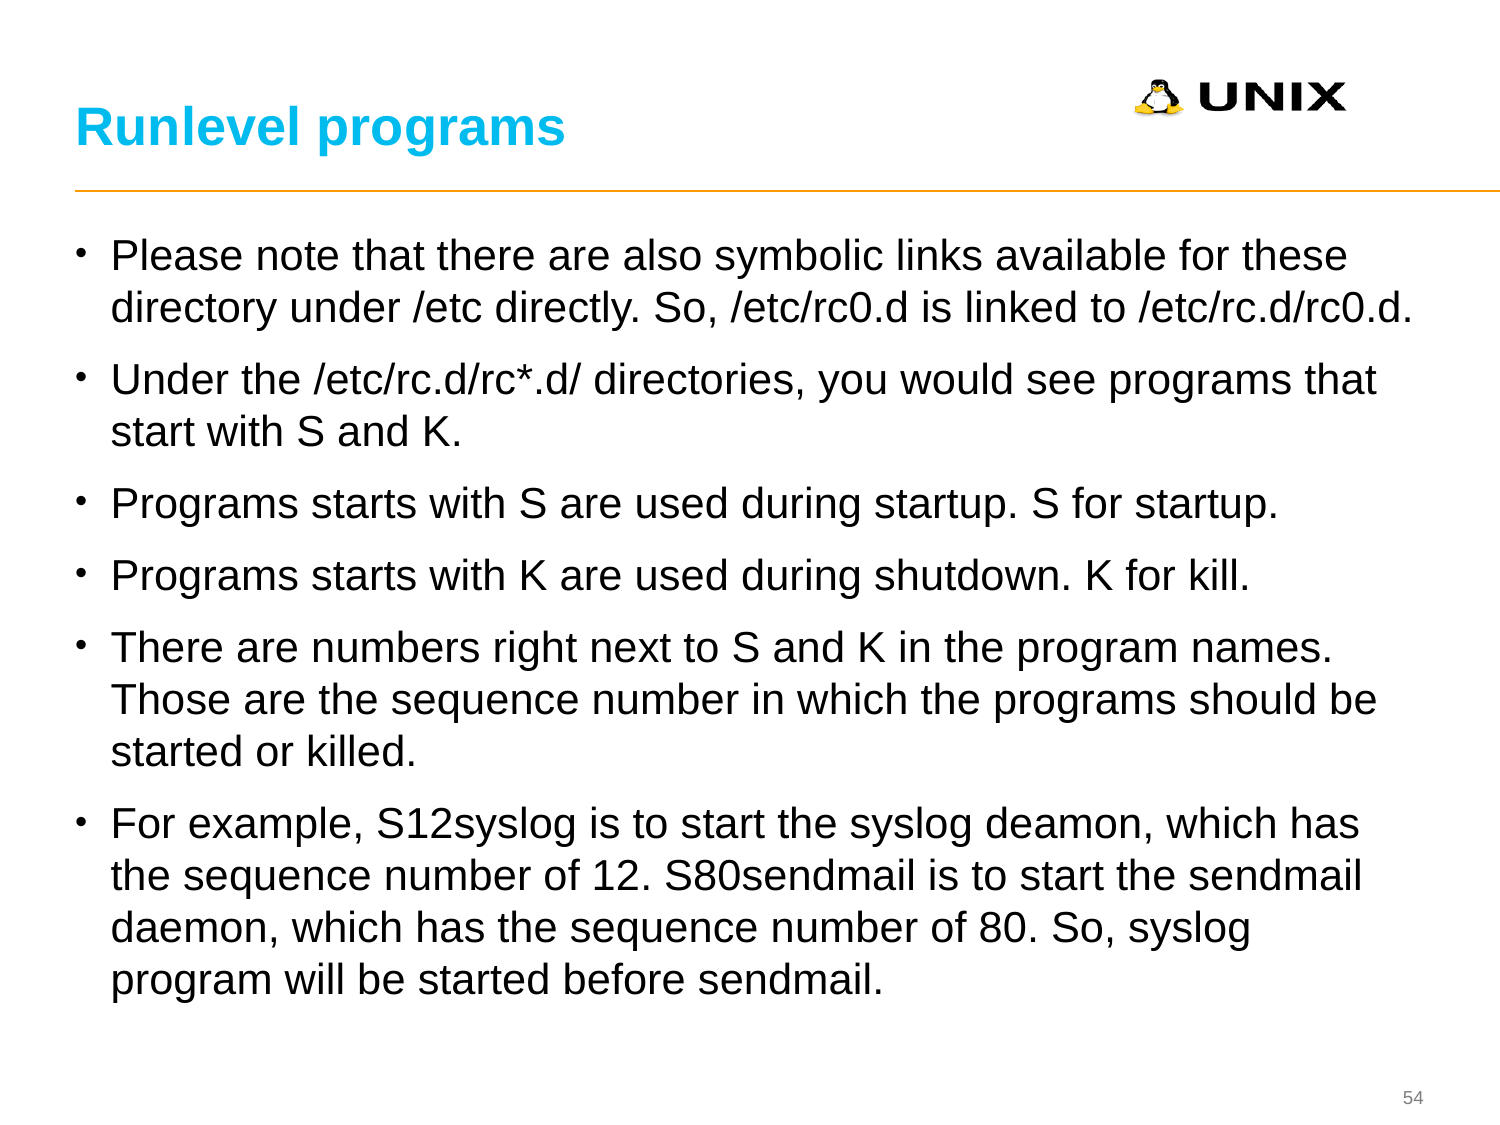

# Runlevel programs
Please note that there are also symbolic links available for these directory under /etc directly. So, /etc/rc0.d is linked to /etc/rc.d/rc0.d.
Under the /etc/rc.d/rc*.d/ directories, you would see programs that start with S and K.
Programs starts with S are used during startup. S for startup.
Programs starts with K are used during shutdown. K for kill.
There are numbers right next to S and K in the program names. Those are the sequence number in which the programs should be started or killed.
For example, S12syslog is to start the syslog deamon, which has the sequence number of 12. S80sendmail is to start the sendmail daemon, which has the sequence number of 80. So, syslog program will be started before sendmail.